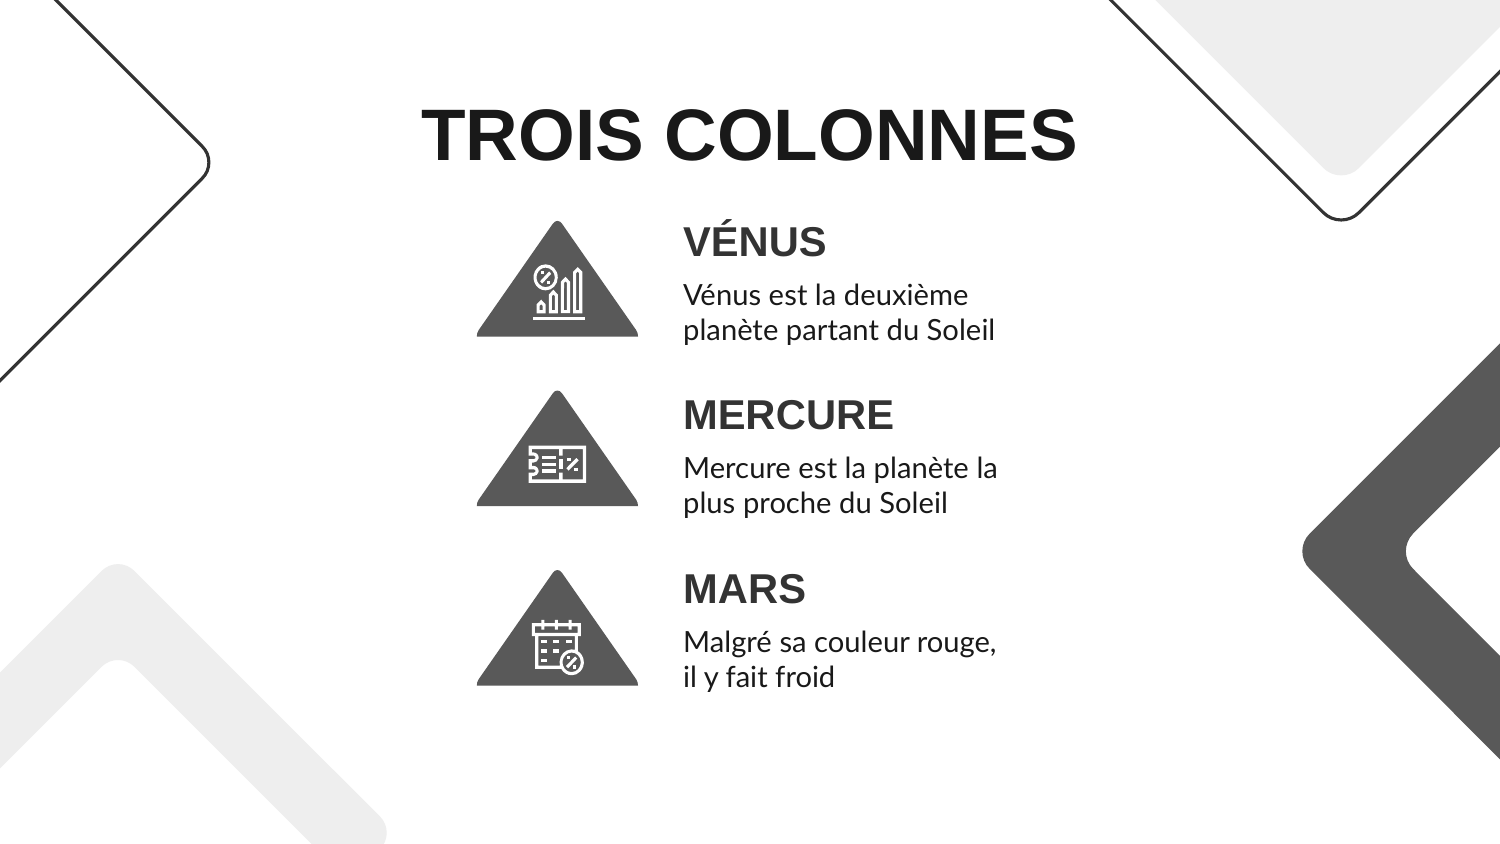

# TROIS COLONNES
VÉNUS

Vénus est la deuxième planète partant du Soleil
MERCURE

Mercure est la planète la plus proche du Soleil

MARS

Malgré sa couleur rouge, il y fait froid